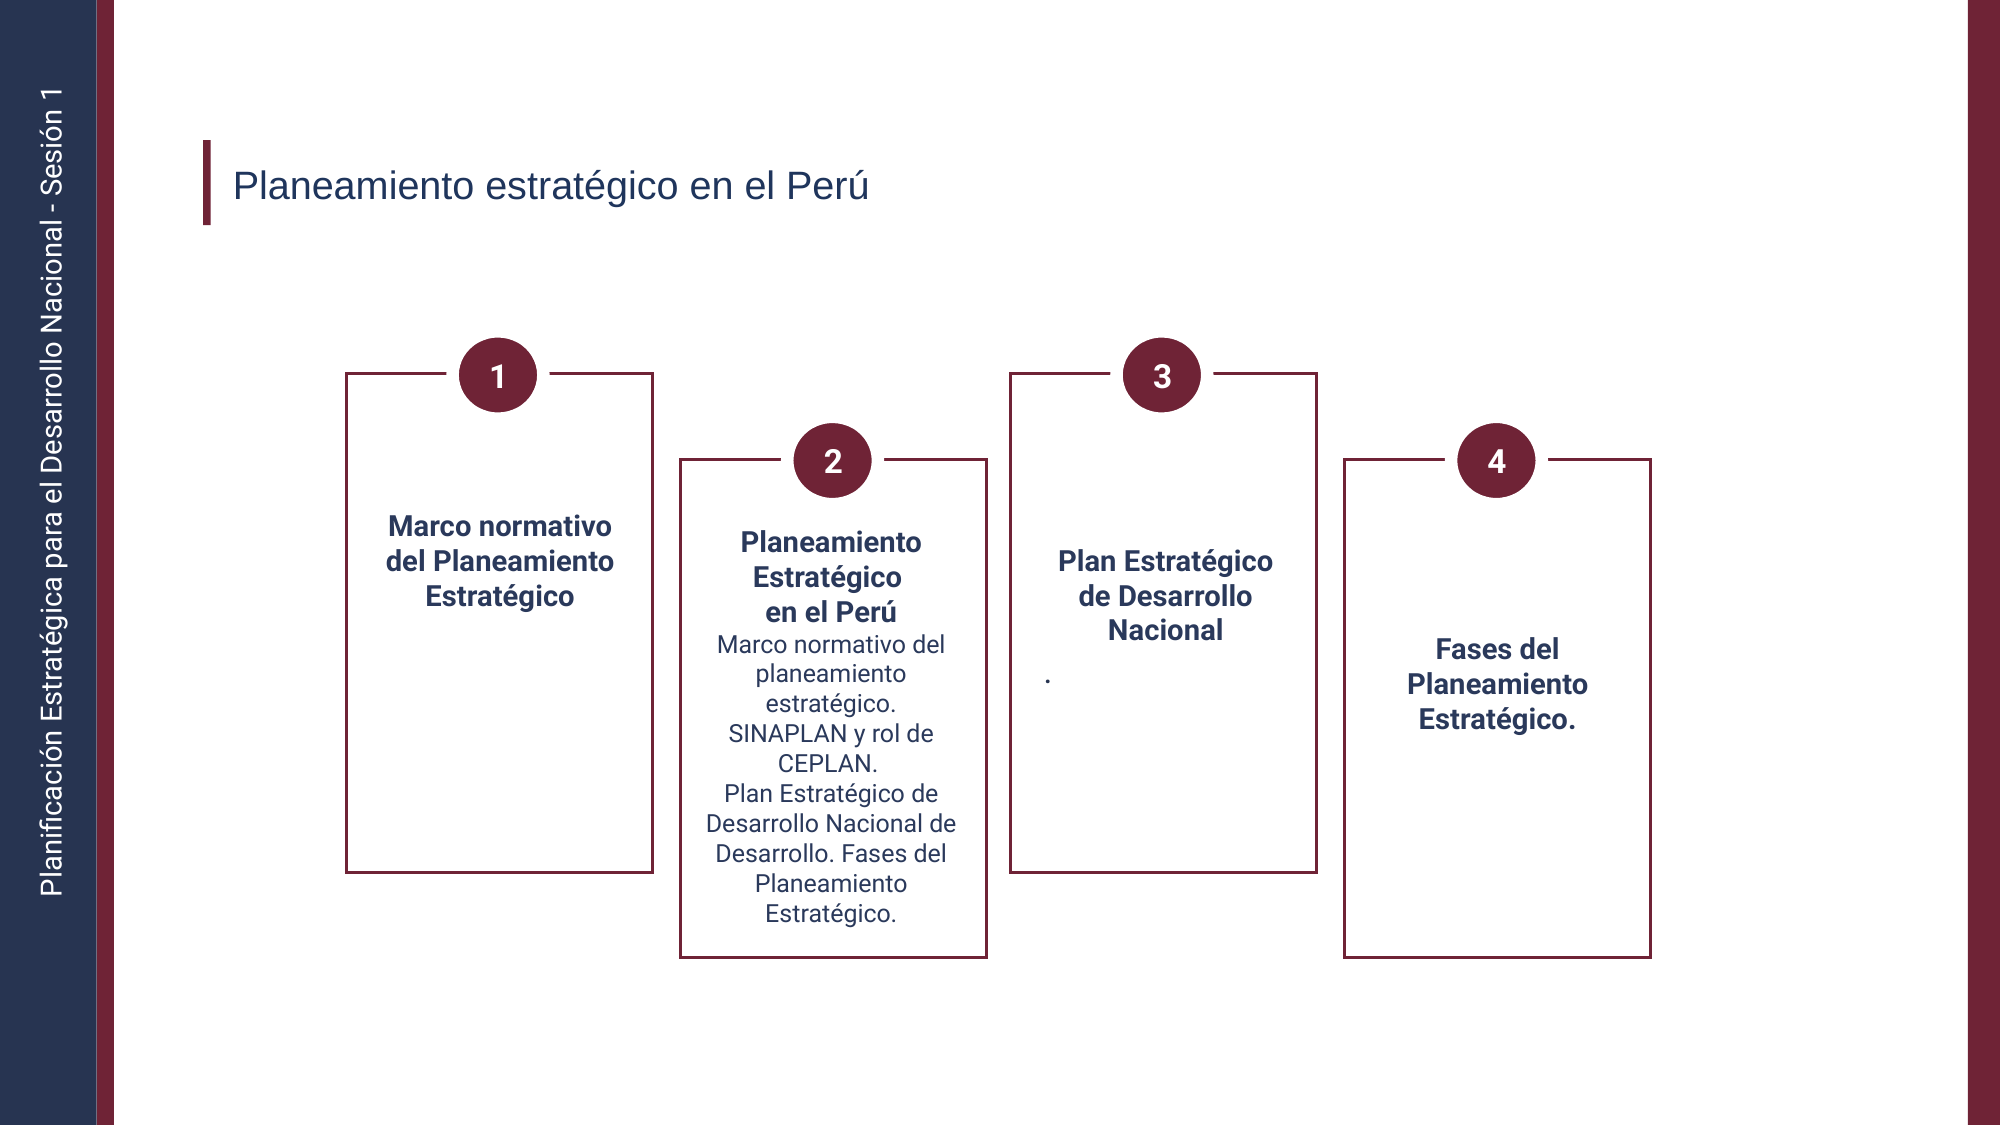

Planeamiento estratégico en el Perú
 1

 3

 2

 4

Marco normativo del Planeamiento Estratégico
Planeamiento Estratégico
en el Perú
Marco normativo del planeamiento estratégico.
SINAPLAN y rol de CEPLAN.
Plan Estratégico de Desarrollo Nacional de Desarrollo. Fases del Planeamiento Estratégico.
Plan Estratégico de Desarrollo Nacional
.
Fases del Planeamiento Estratégico.